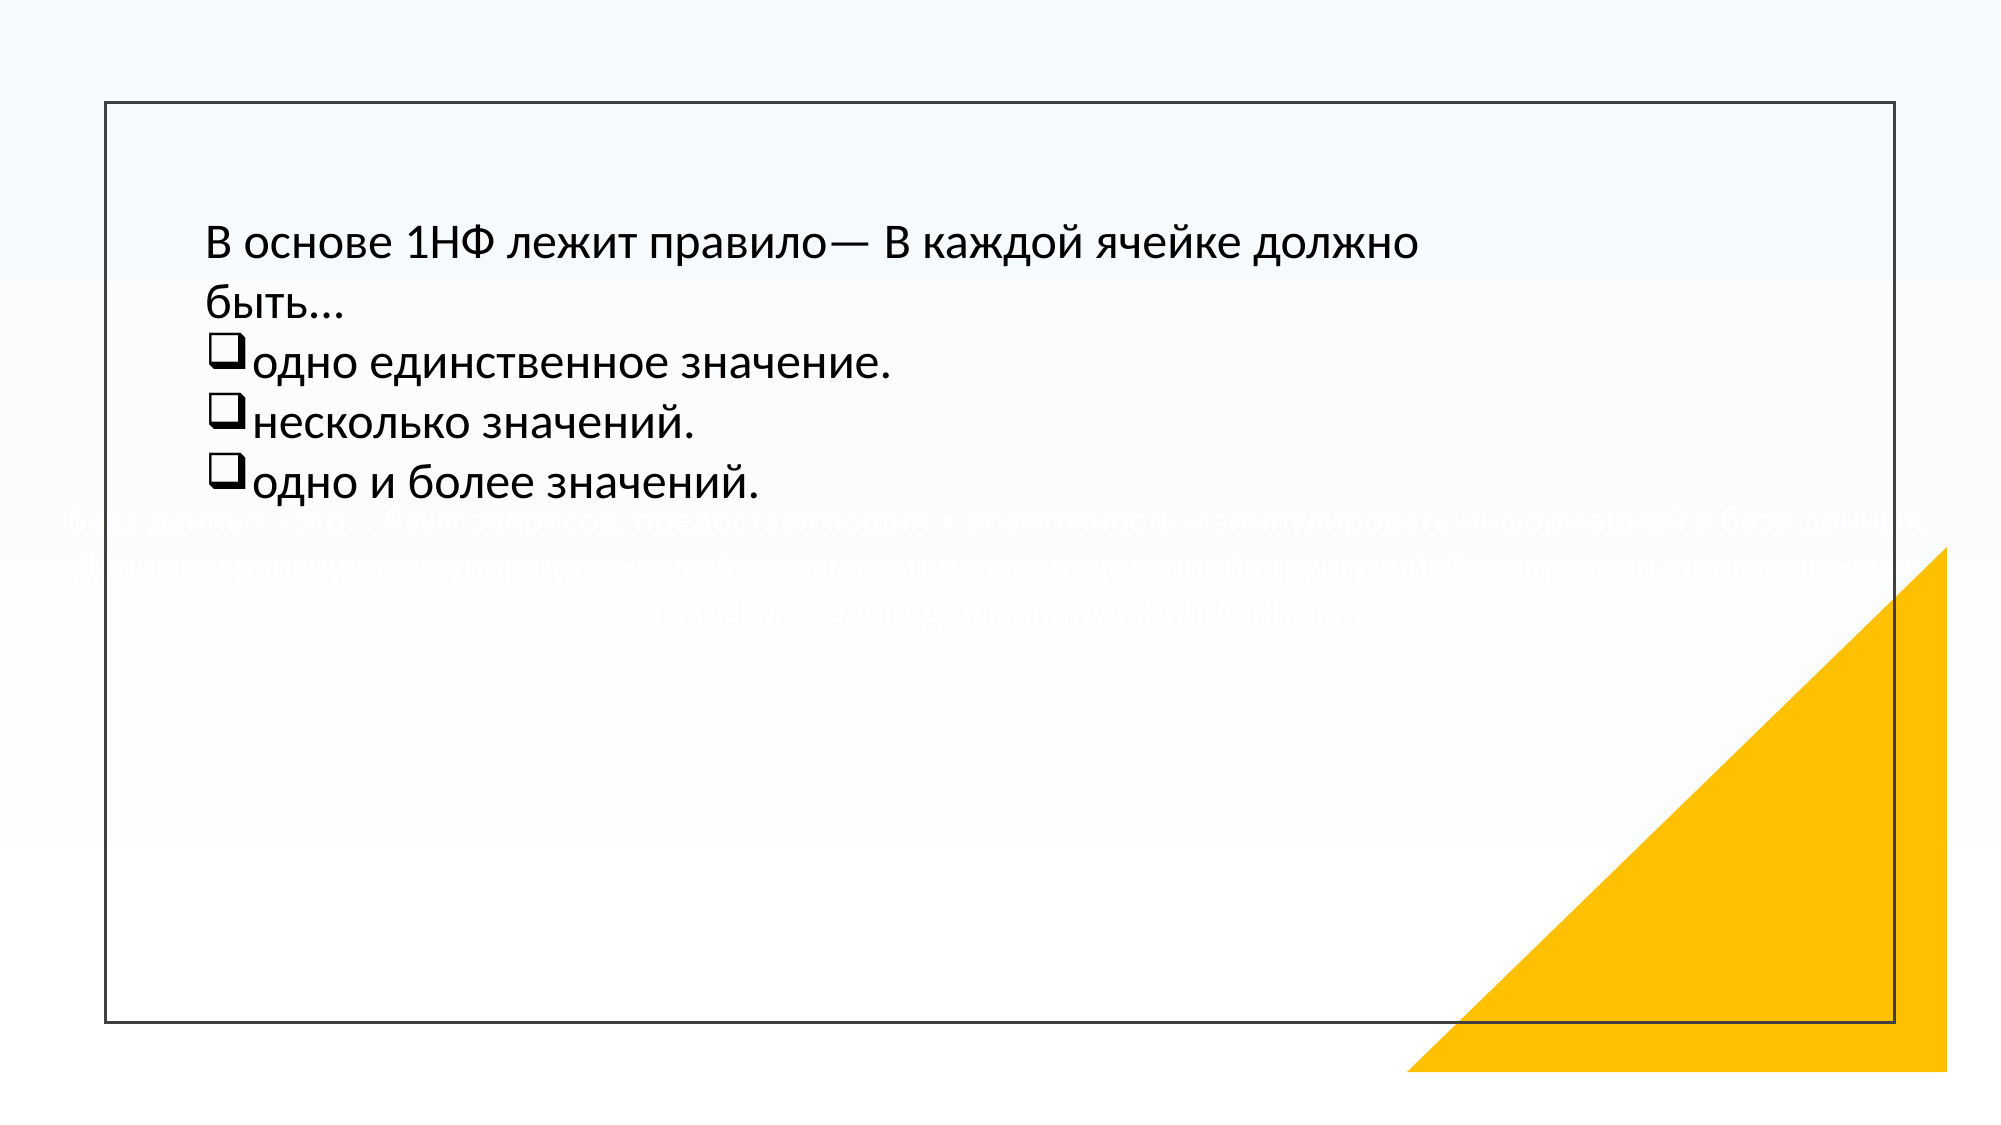

База данных - это... Язык запросов, предоставляющий • возможность манипулировать информацией в базе данных. Данные, хранящиеся и упорядоченные О в соответствии с определенной структурой. Совокупность программных и языковых средств для манипуляции данными.

B основе 1НФ лежит правило— B каждой ячейке должно быть...
одно единственное значение.
несколько значений.
одно и более значений.